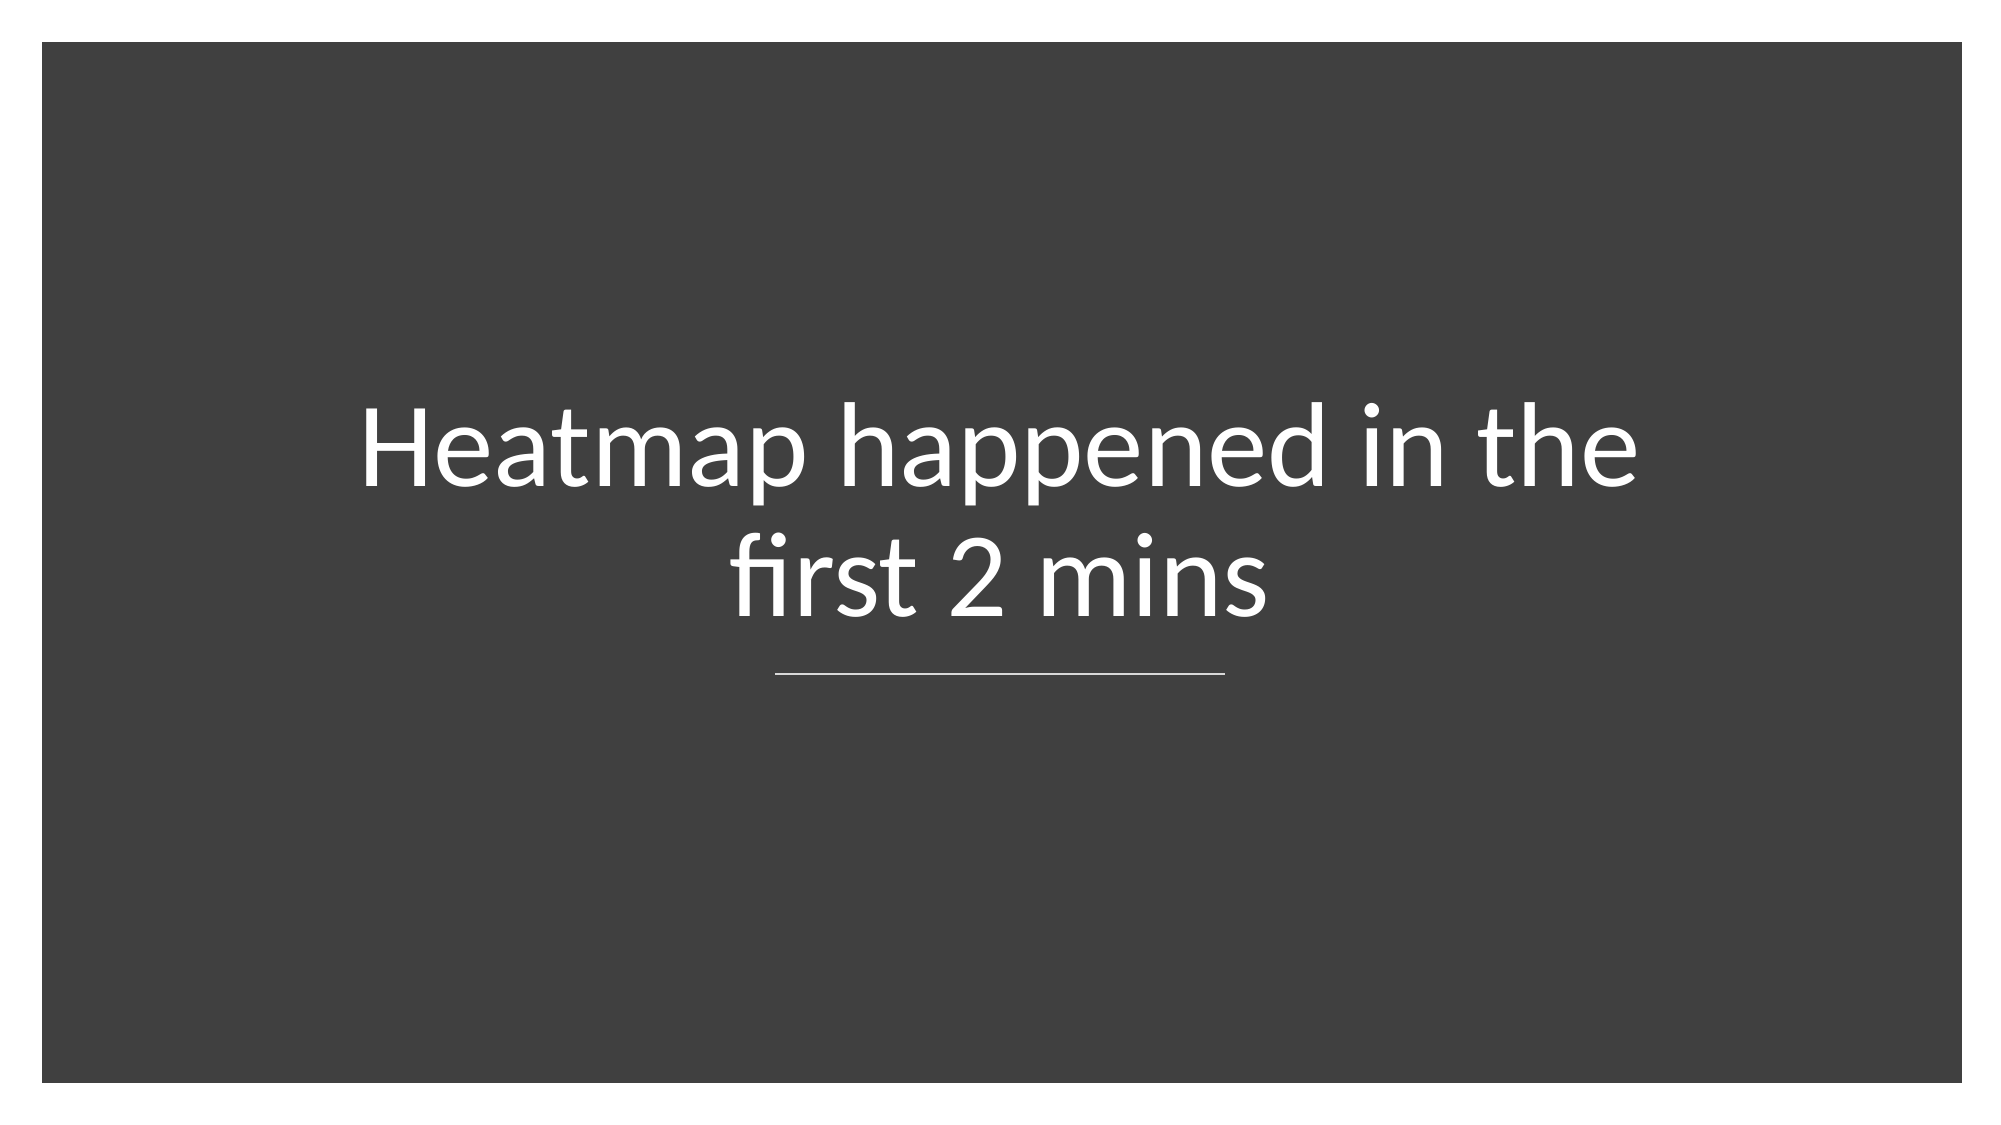

# Heatmap happened in the first 2 mins